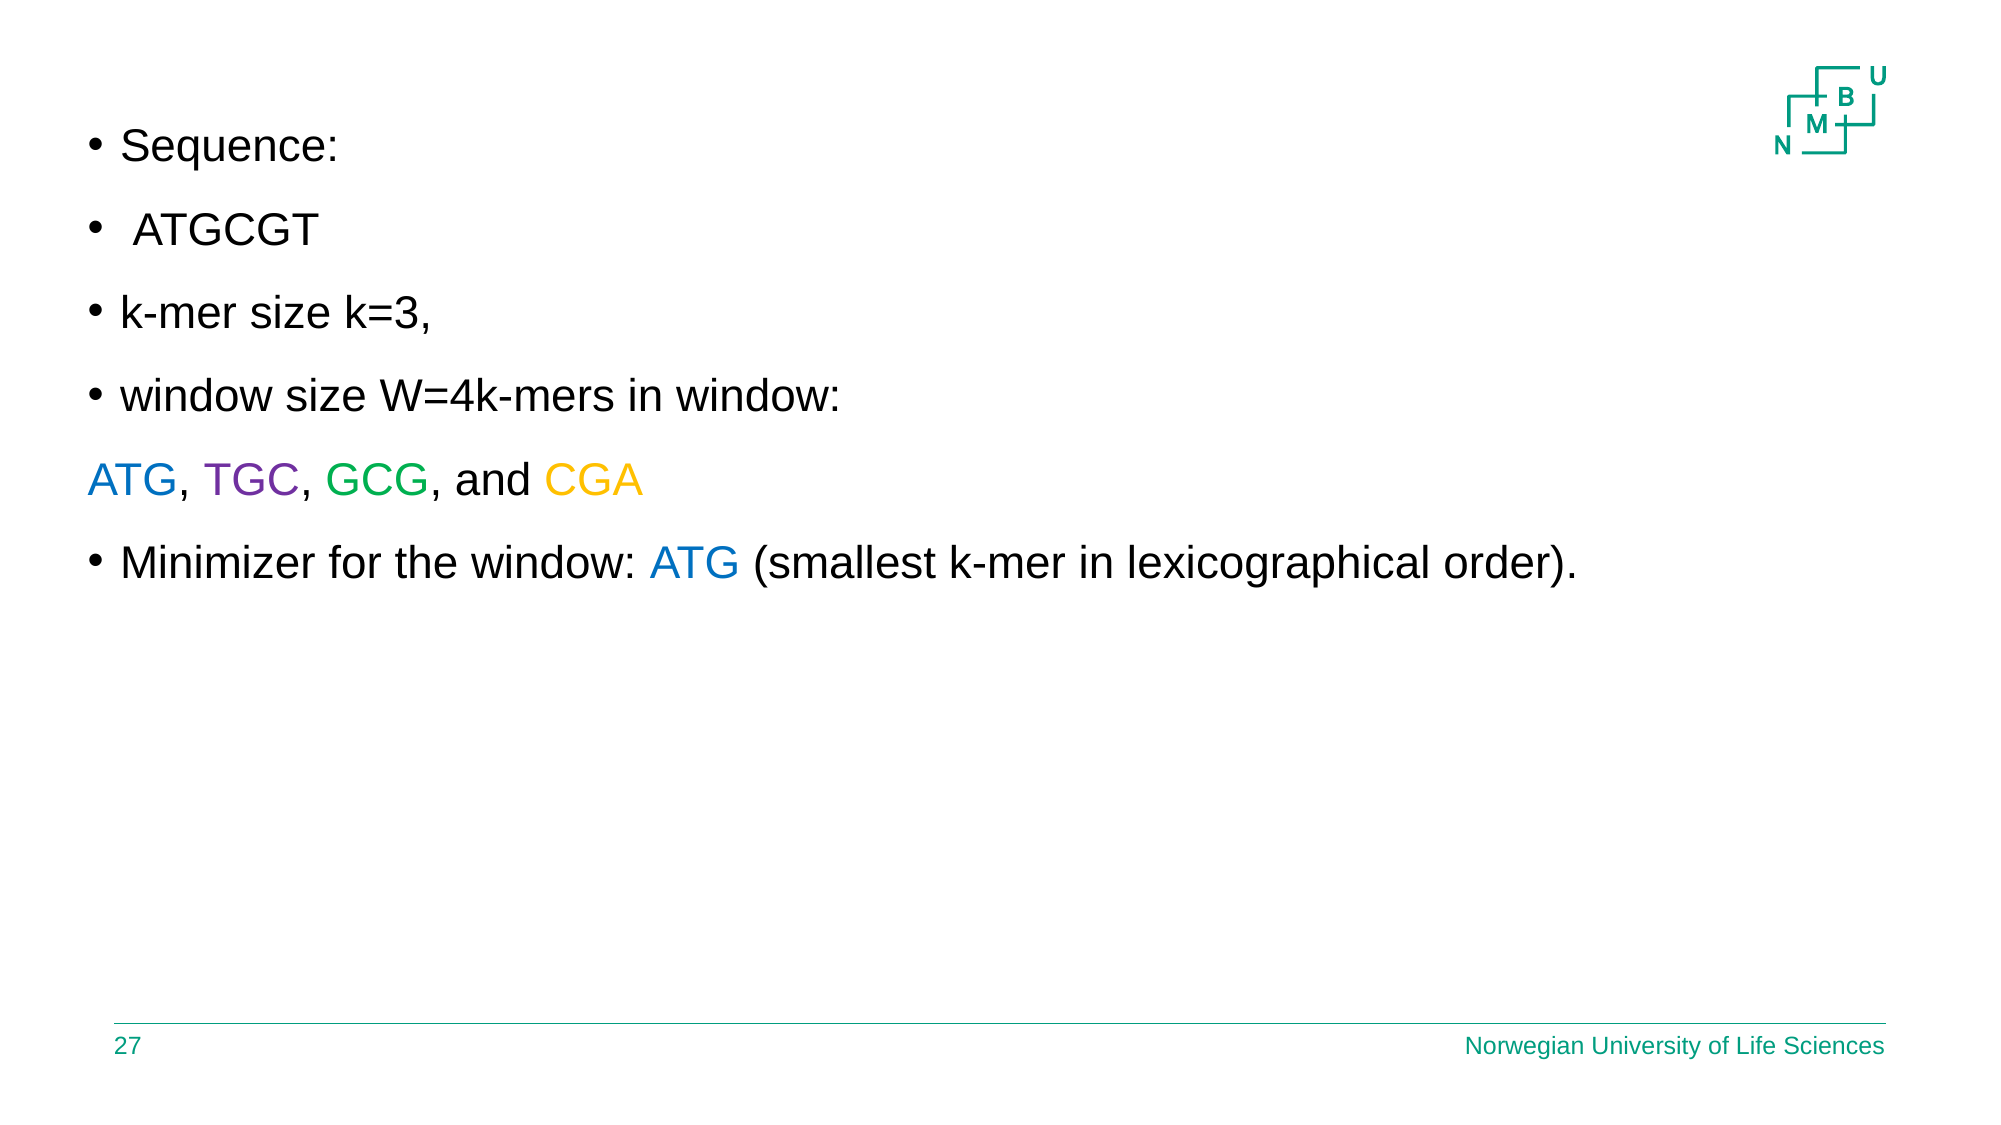

Sequence:
 ATGCGT
k-mer size k=3,
window size W=4k-mers in window:
ATG, TGC, GCG, and CGA
Minimizer for the window: ATG (smallest k-mer in lexicographical order).
27
Norwegian University of Life Sciences